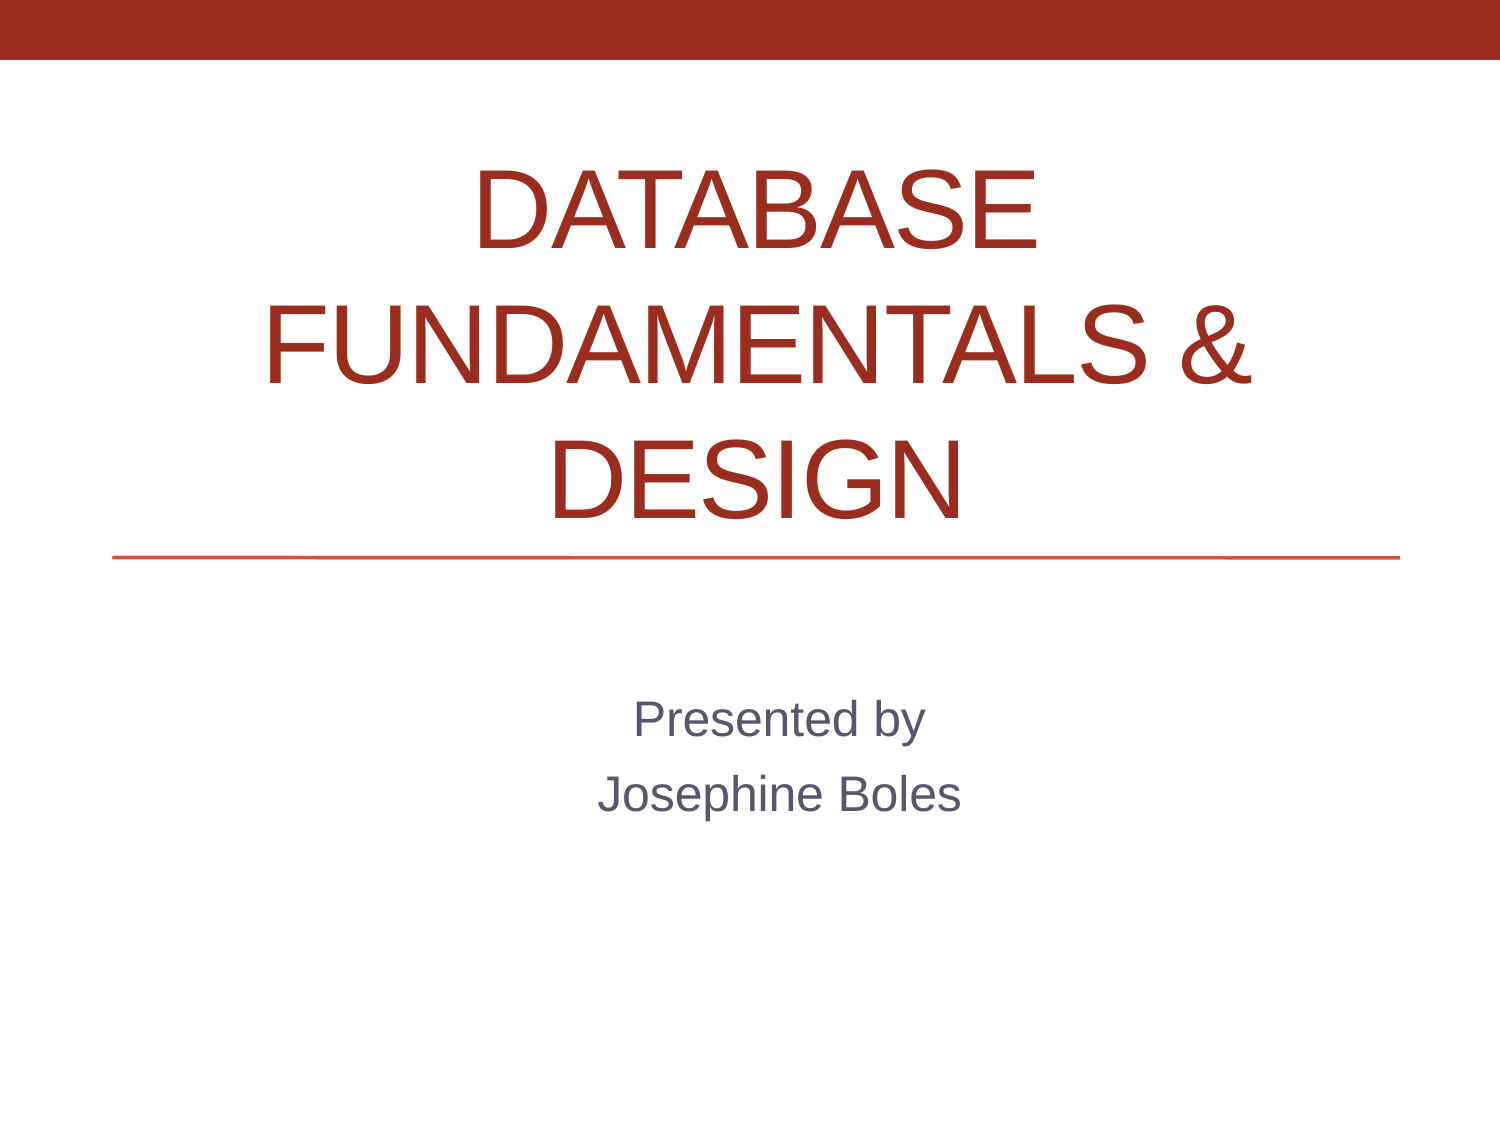

# Database Fundamentals & Design

Presented by
Josephine Boles